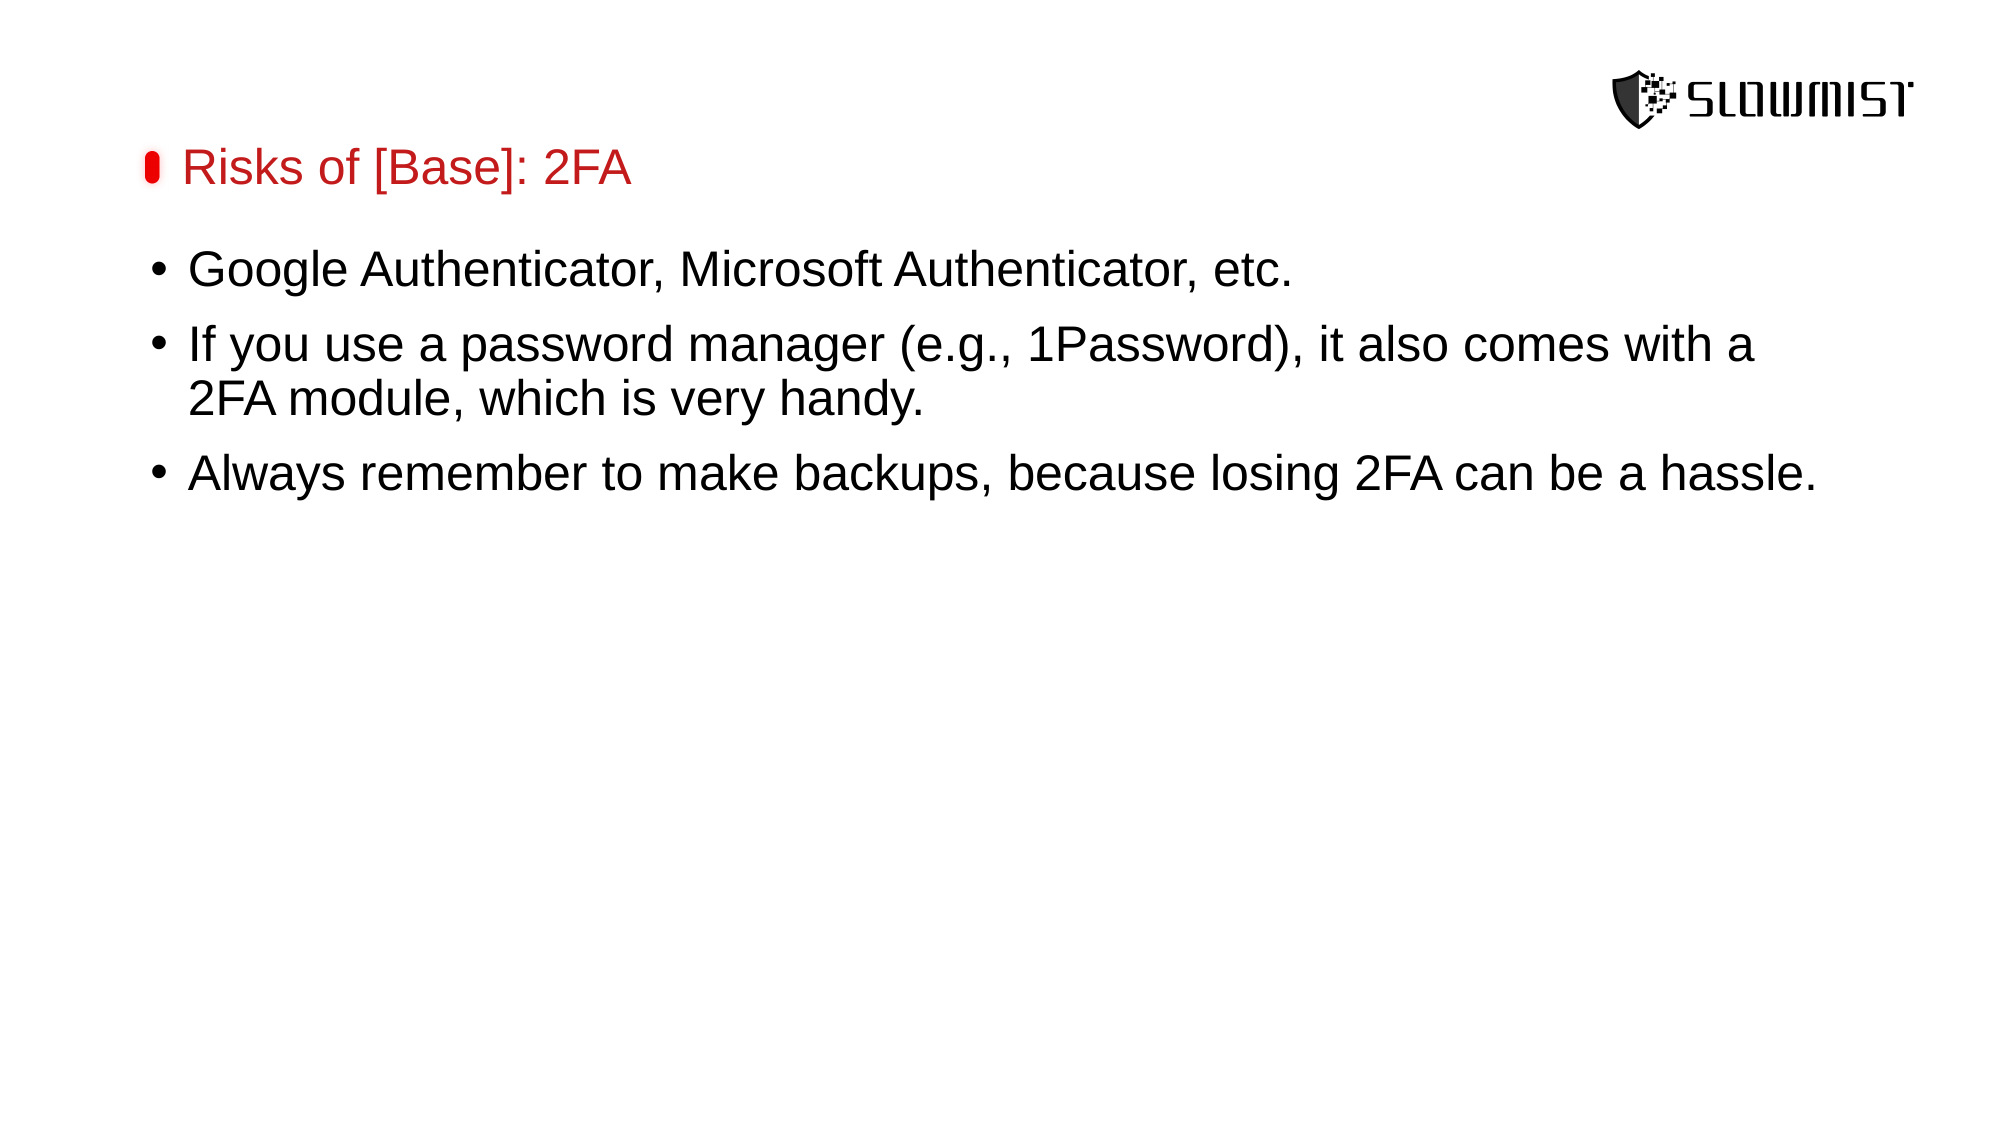

Risks of [Base]: 2FA
Google Authenticator, Microsoft Authenticator, etc.
If you use a password manager (e.g., 1Password), it also comes with a 2FA module, which is very handy.
Always remember to make backups, because losing 2FA can be a hassle.